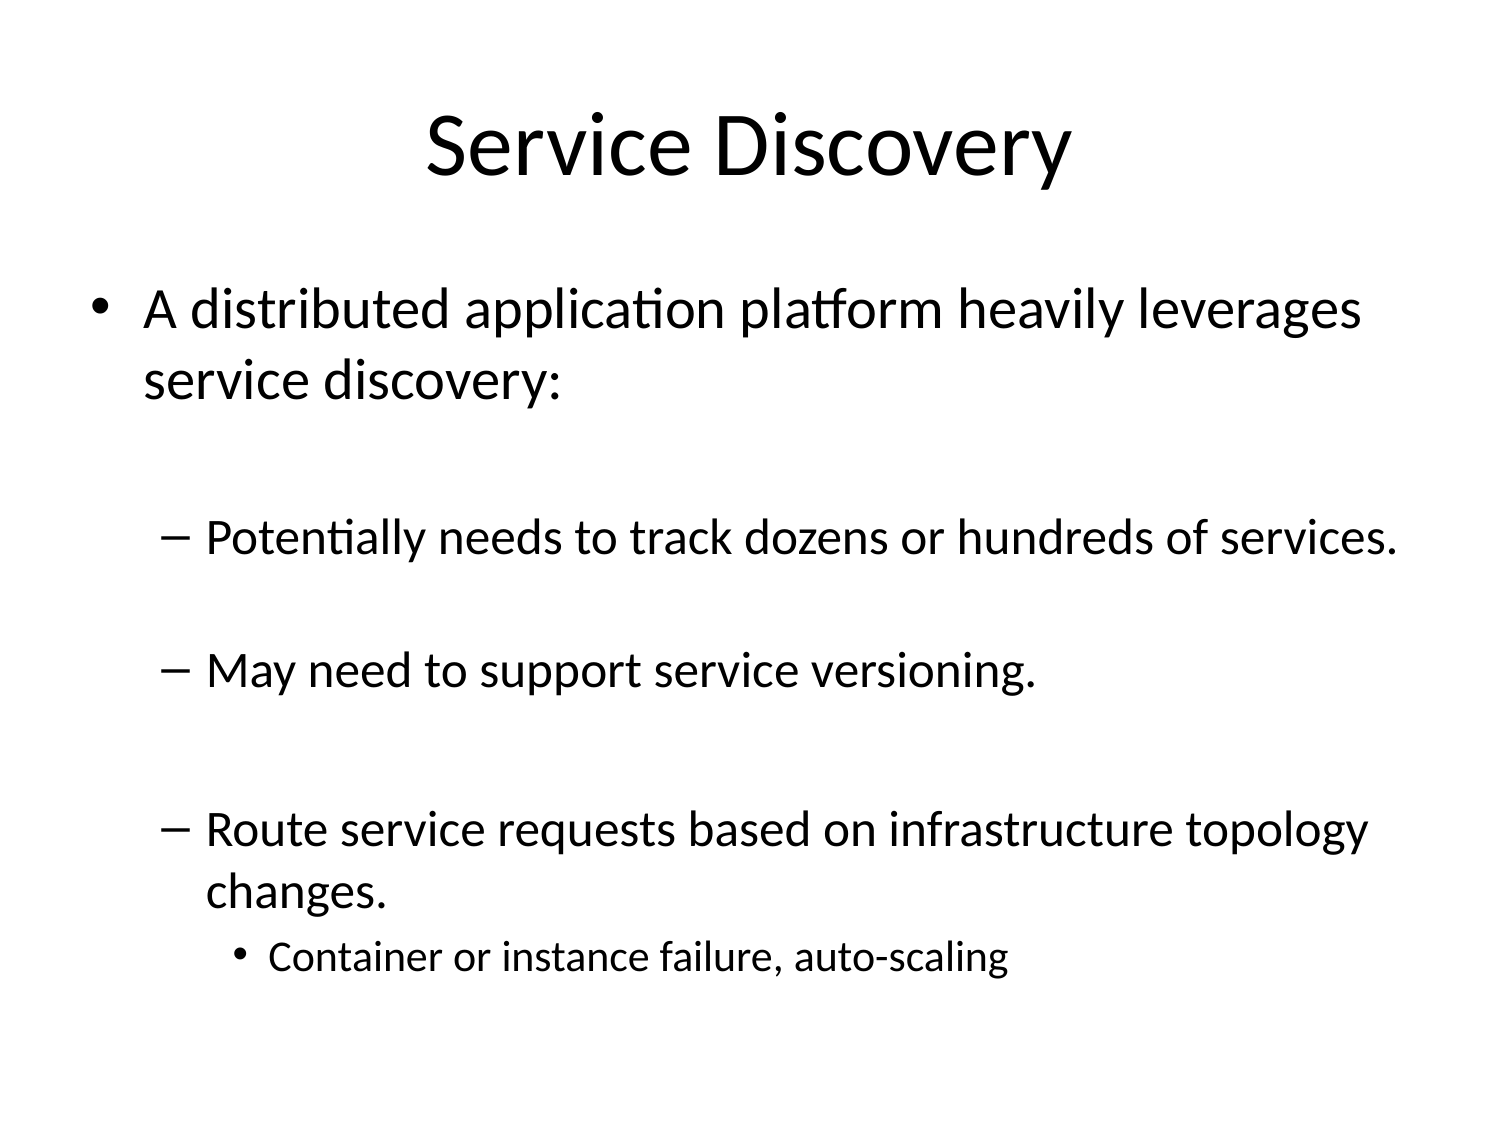

# Service Discovery
A distributed application platform heavily leverages service discovery:

Potentially needs to track dozens or hundreds of services.

May need to support service versioning.

Route service requests based on infrastructure topology changes.
Container or instance failure, auto-scaling